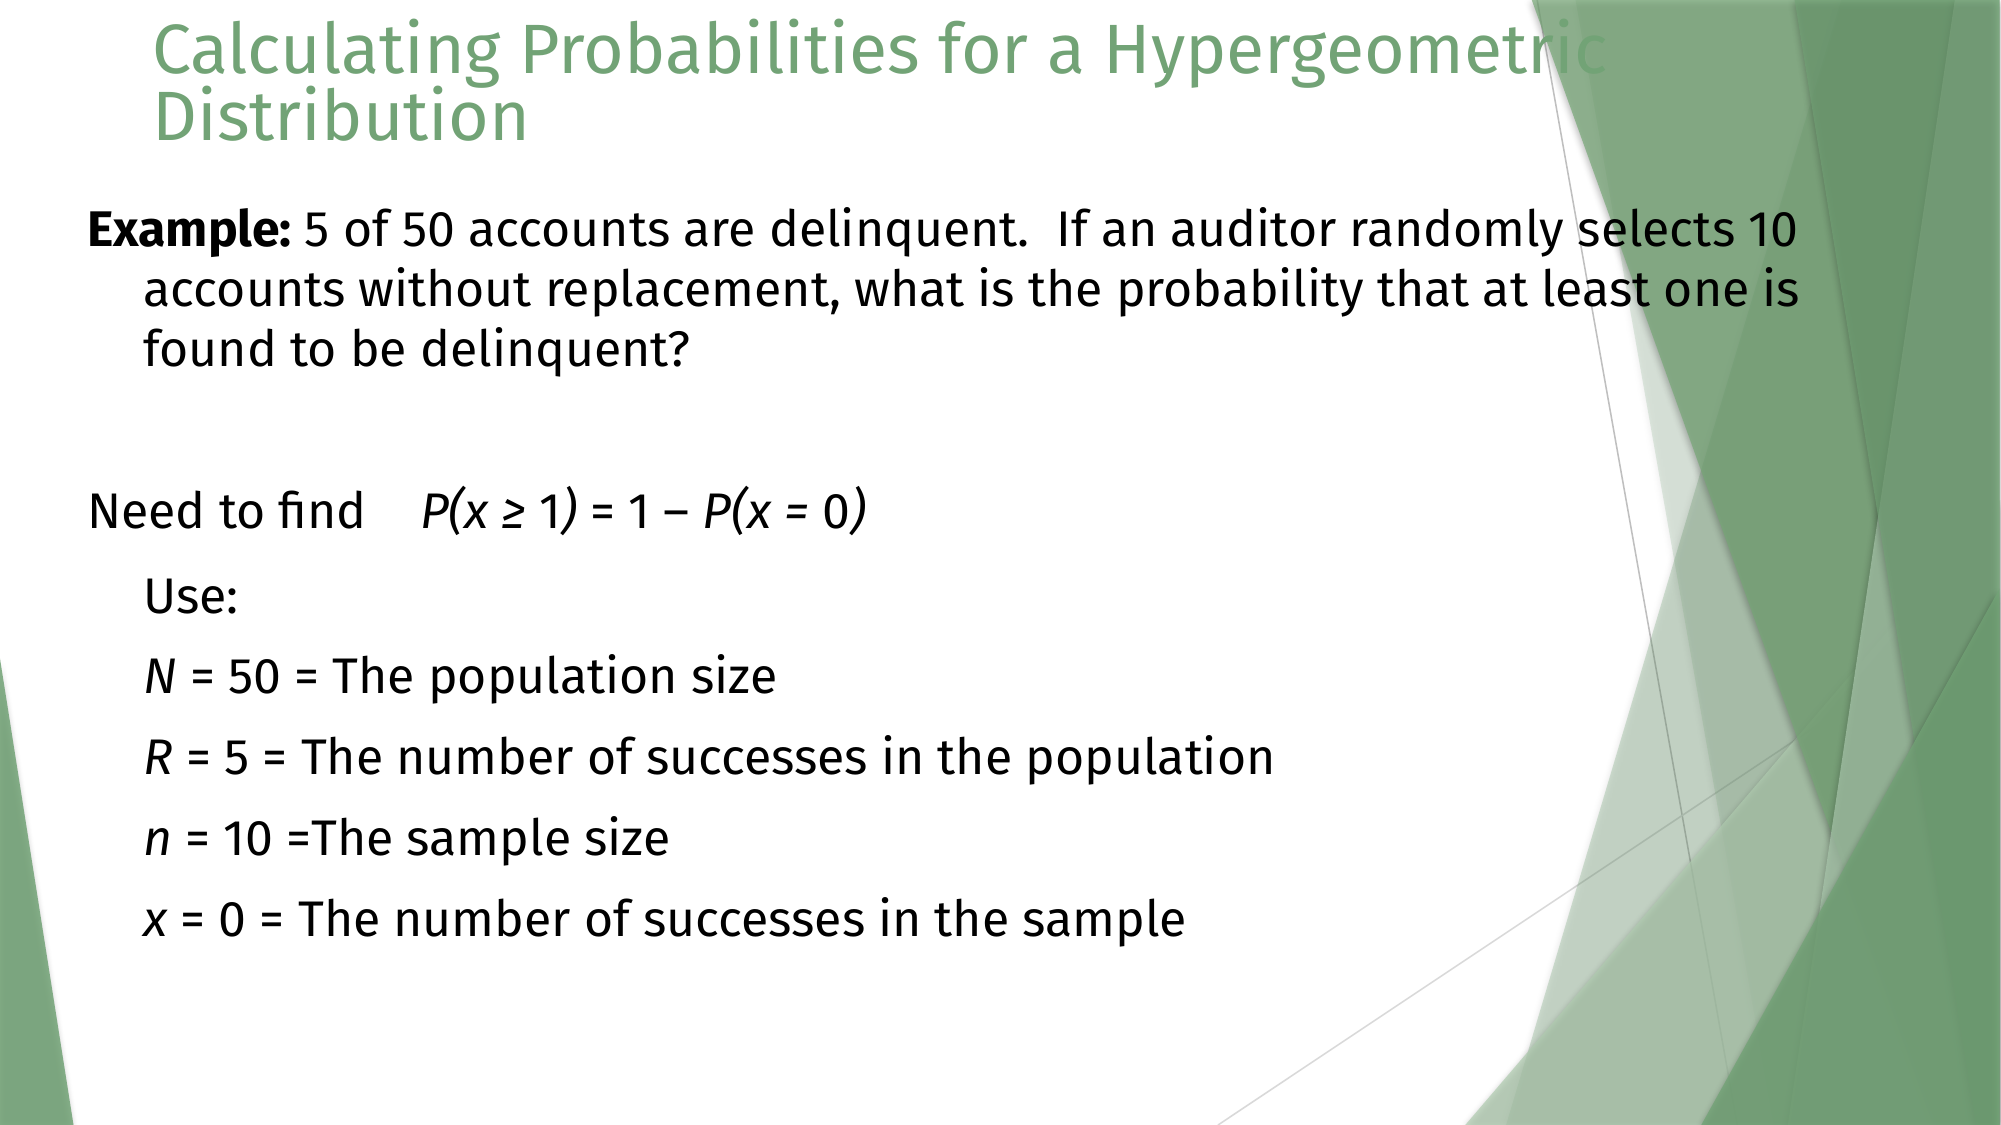

# Calculating Probabilities for a Hypergeometric Distribution
Example: 5 of 50 accounts are delinquent.  If an auditor randomly selects 10 accounts without replacement, what is the probability that at least one is found to be delinquent?

Need to find    P(x ≥ 1) = 1 – P(x = 0)
	Use:
	N = 50 = The population size
	R = 5 = The number of successes in the population
	n = 10 =The sample size
	x = 0 = The number of successes in the sample